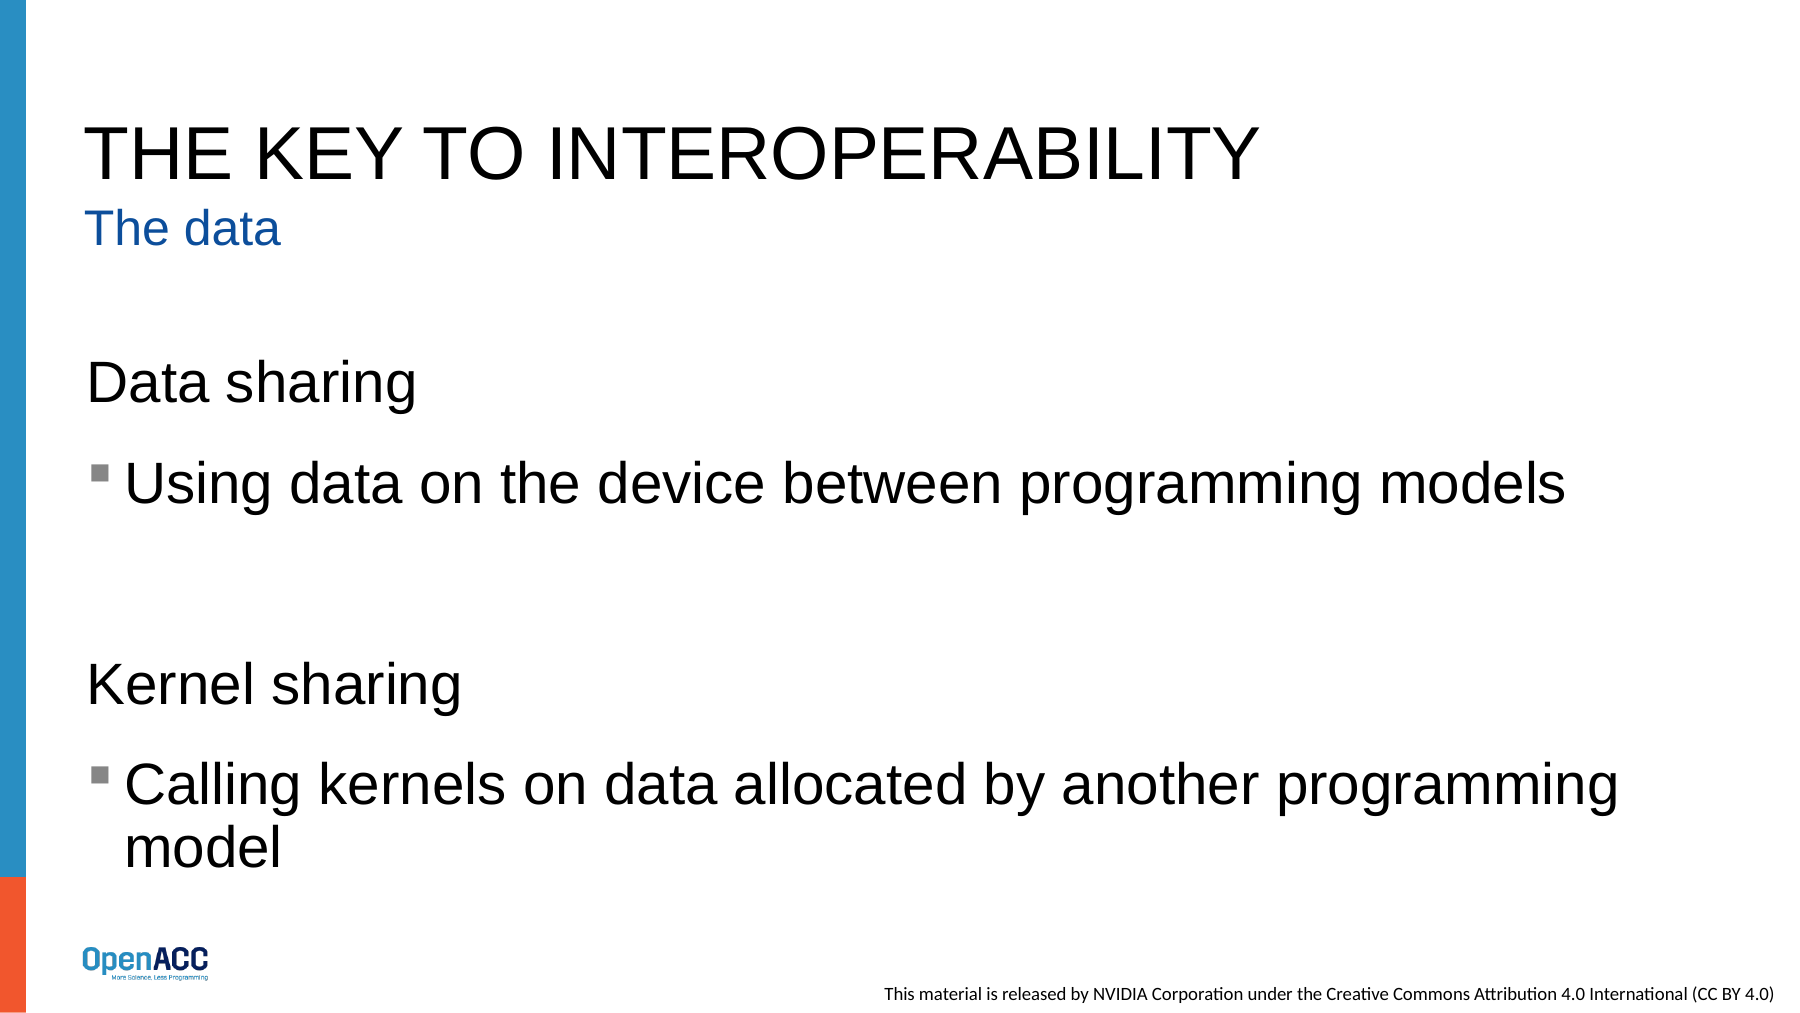

# The key to interoperability
The data
Data sharing
Using data on the device between programming models

Kernel sharing
Calling kernels on data allocated by another programming model